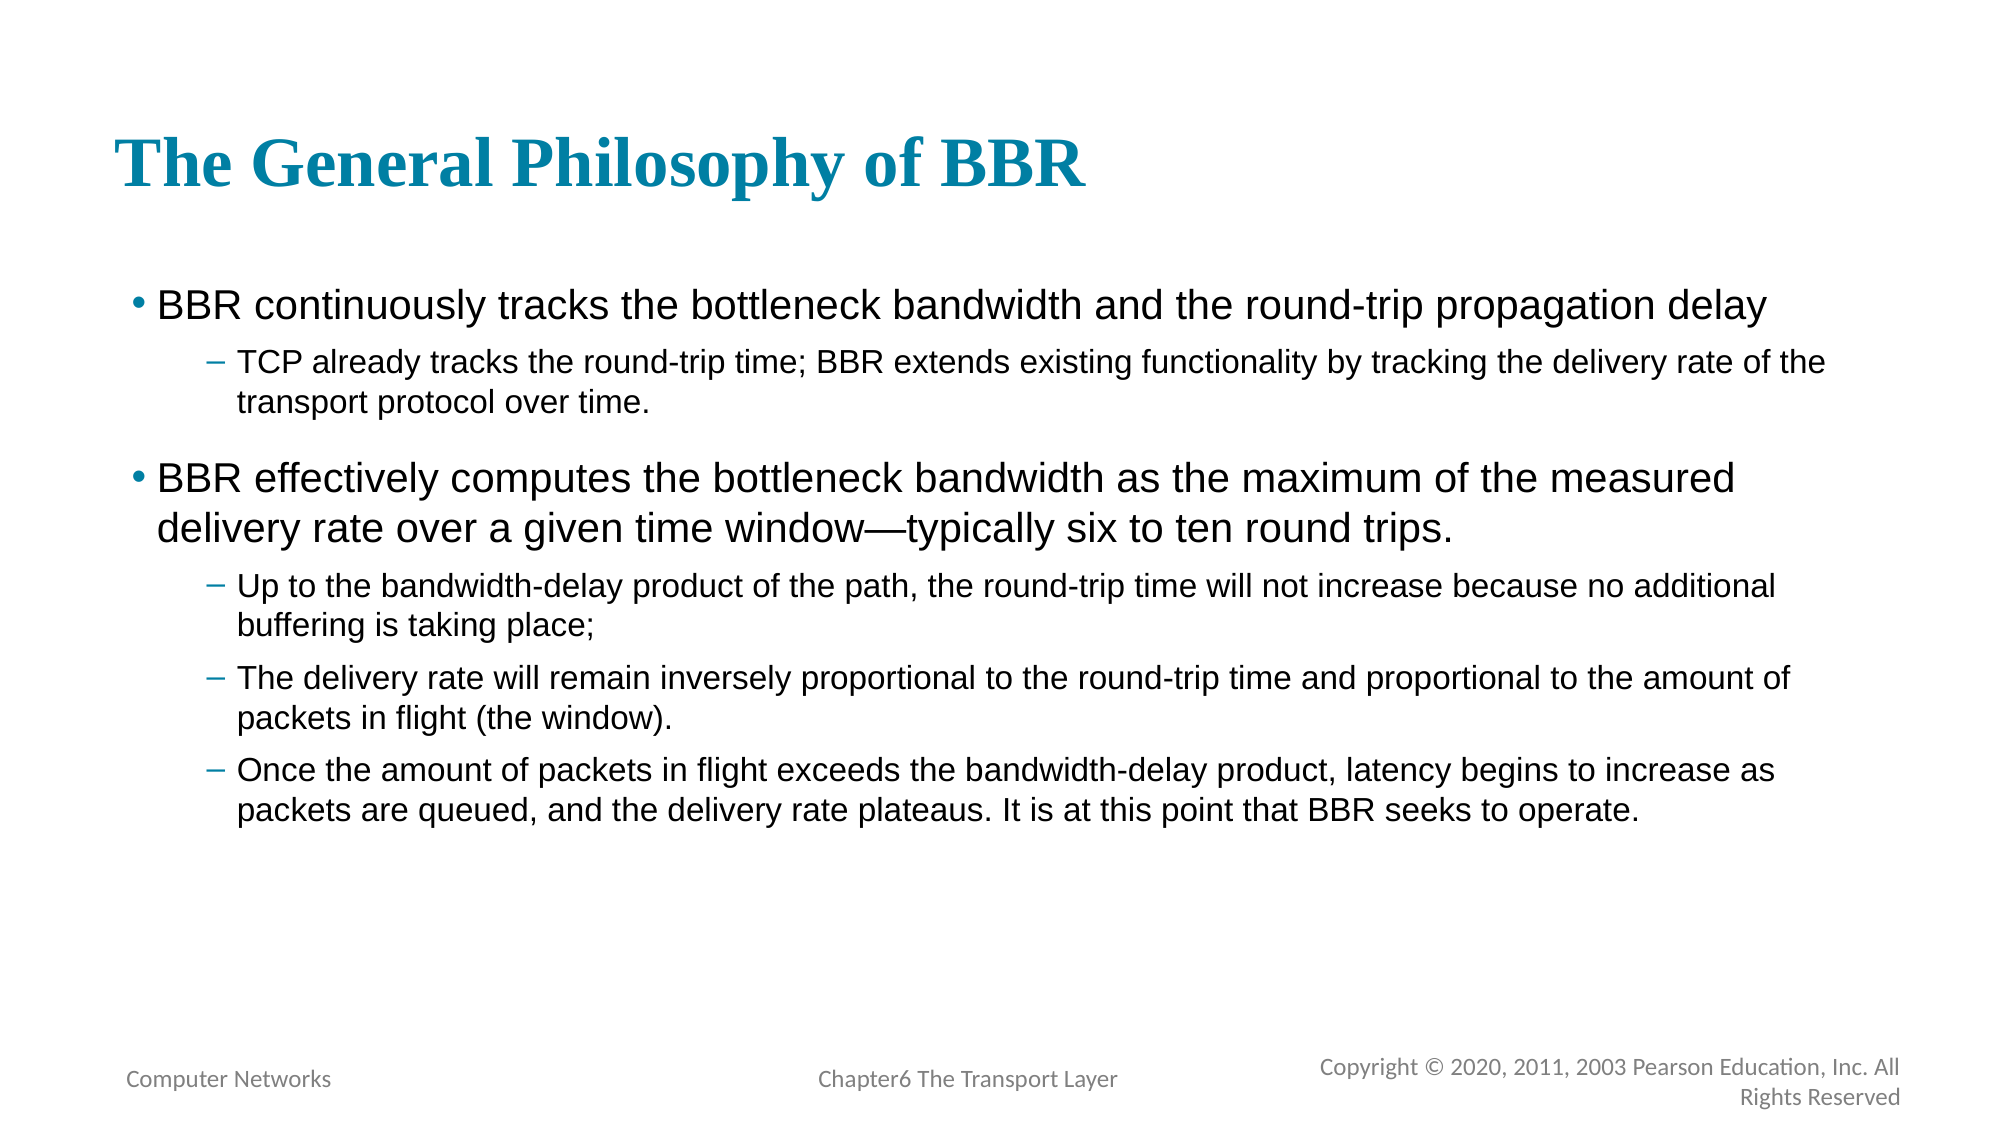

# The General Philosophy of BBR
BBR continuously tracks the bottleneck bandwidth and the round-trip propagation delay
TCP already tracks the round-trip time; BBR extends existing functionality by tracking the delivery rate of the transport protocol over time.
BBR effectively computes the bottleneck bandwidth as the maximum of the measured delivery rate over a given time window—typically six to ten round trips.
Up to the bandwidth-delay product of the path, the round-trip time will not increase because no additional buffering is taking place;
The delivery rate will remain inversely proportional to the round-trip time and proportional to the amount of packets in flight (the window).
Once the amount of packets in flight exceeds the bandwidth-delay product, latency begins to increase as packets are queued, and the delivery rate plateaus. It is at this point that BBR seeks to operate.